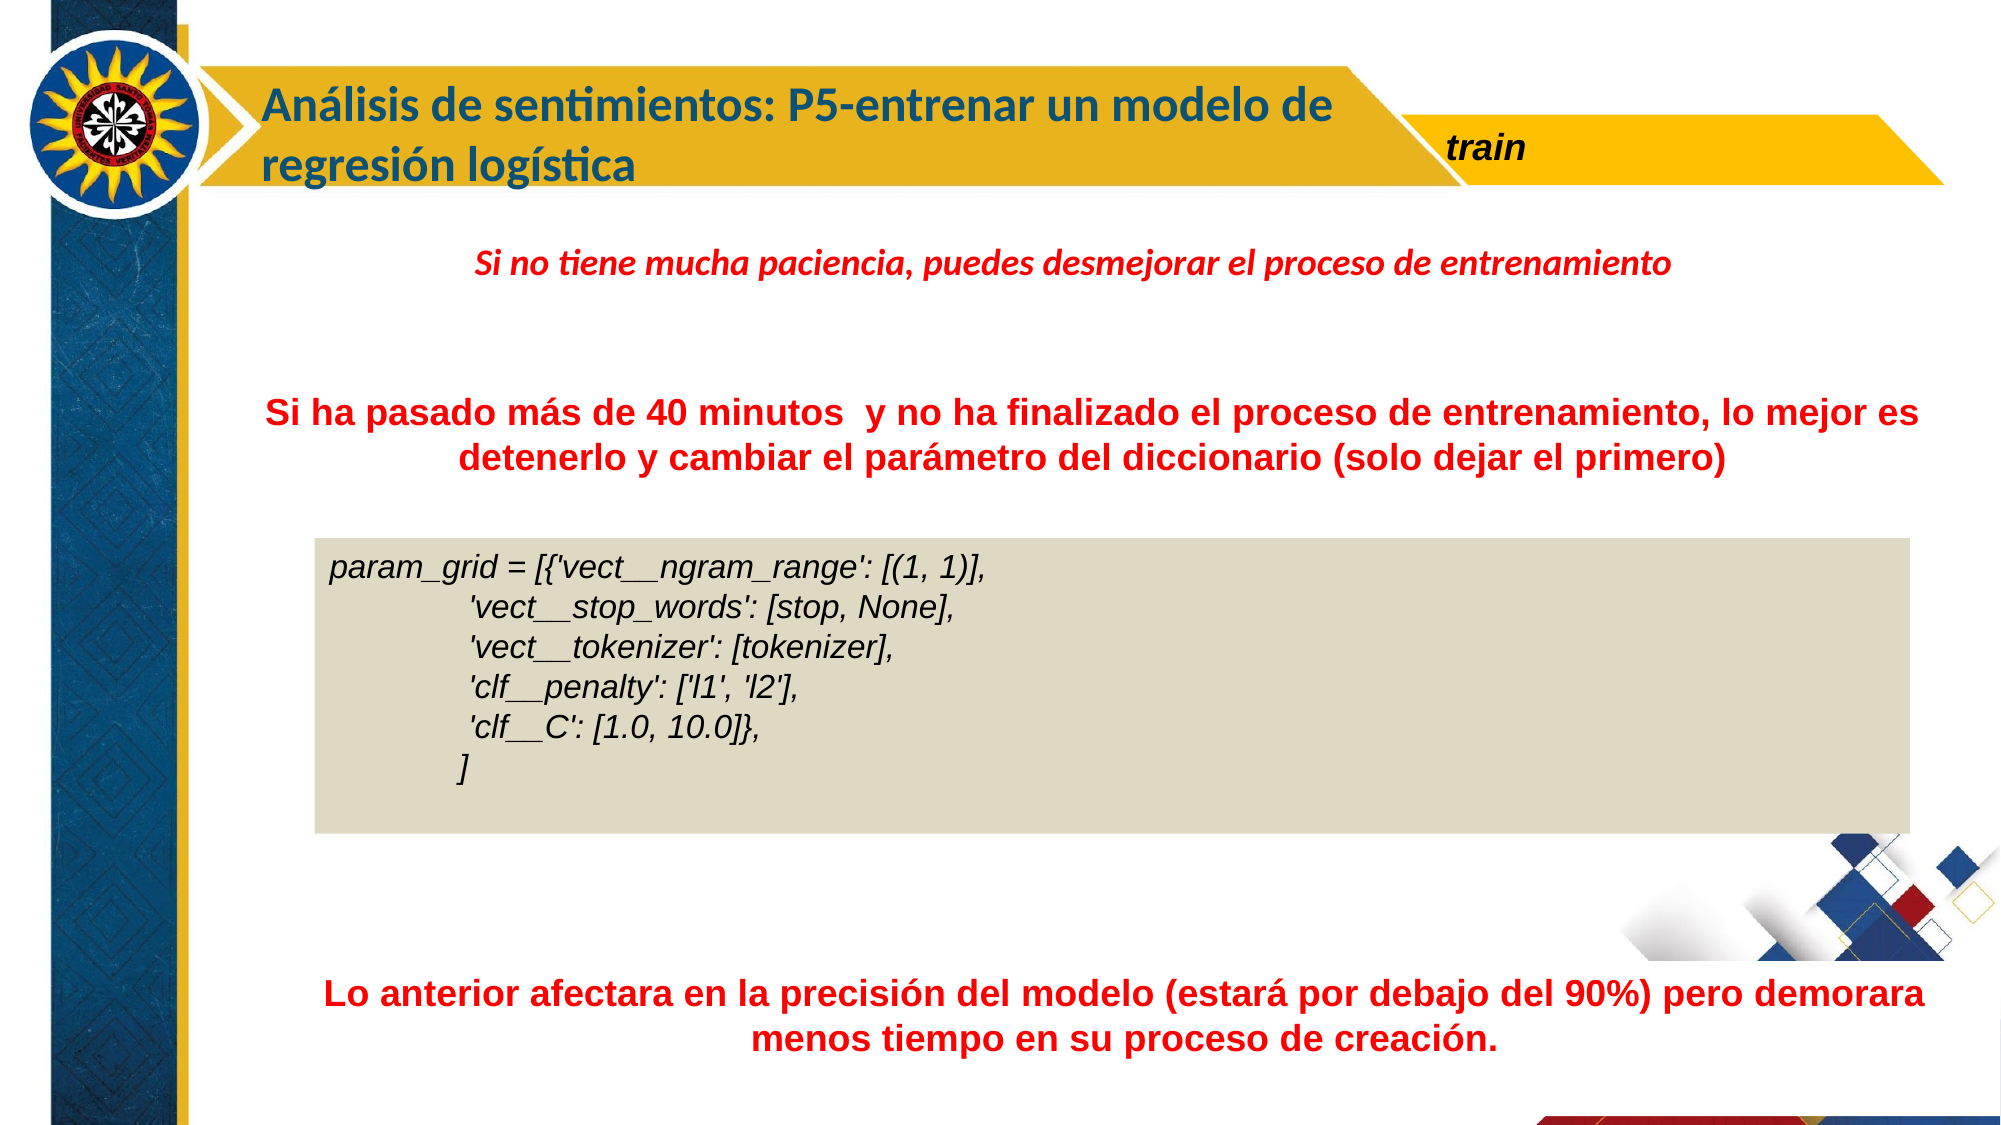

Análisis de sentimientos: P5-entrenar un modelo de regresión logística

train

Si no tiene mucha paciencia, puedes desmejorar el proceso de entrenamiento
Si ha pasado más de 40 minutos  y no ha finalizado el proceso de entrenamiento, lo mejor es detenerlo y cambiar el parámetro del diccionario (solo dejar el primero)
param_grid = [{'vect__ngram_range': [(1, 1)],
               'vect__stop_words': [stop, None],
               'vect__tokenizer': [tokenizer],
               'clf__penalty': ['l1', 'l2'],
               'clf__C': [1.0, 10.0]},
              ]
Lo anterior afectara en la precisión del modelo (estará por debajo del 90%) pero demorara menos tiempo en su proceso de creación.